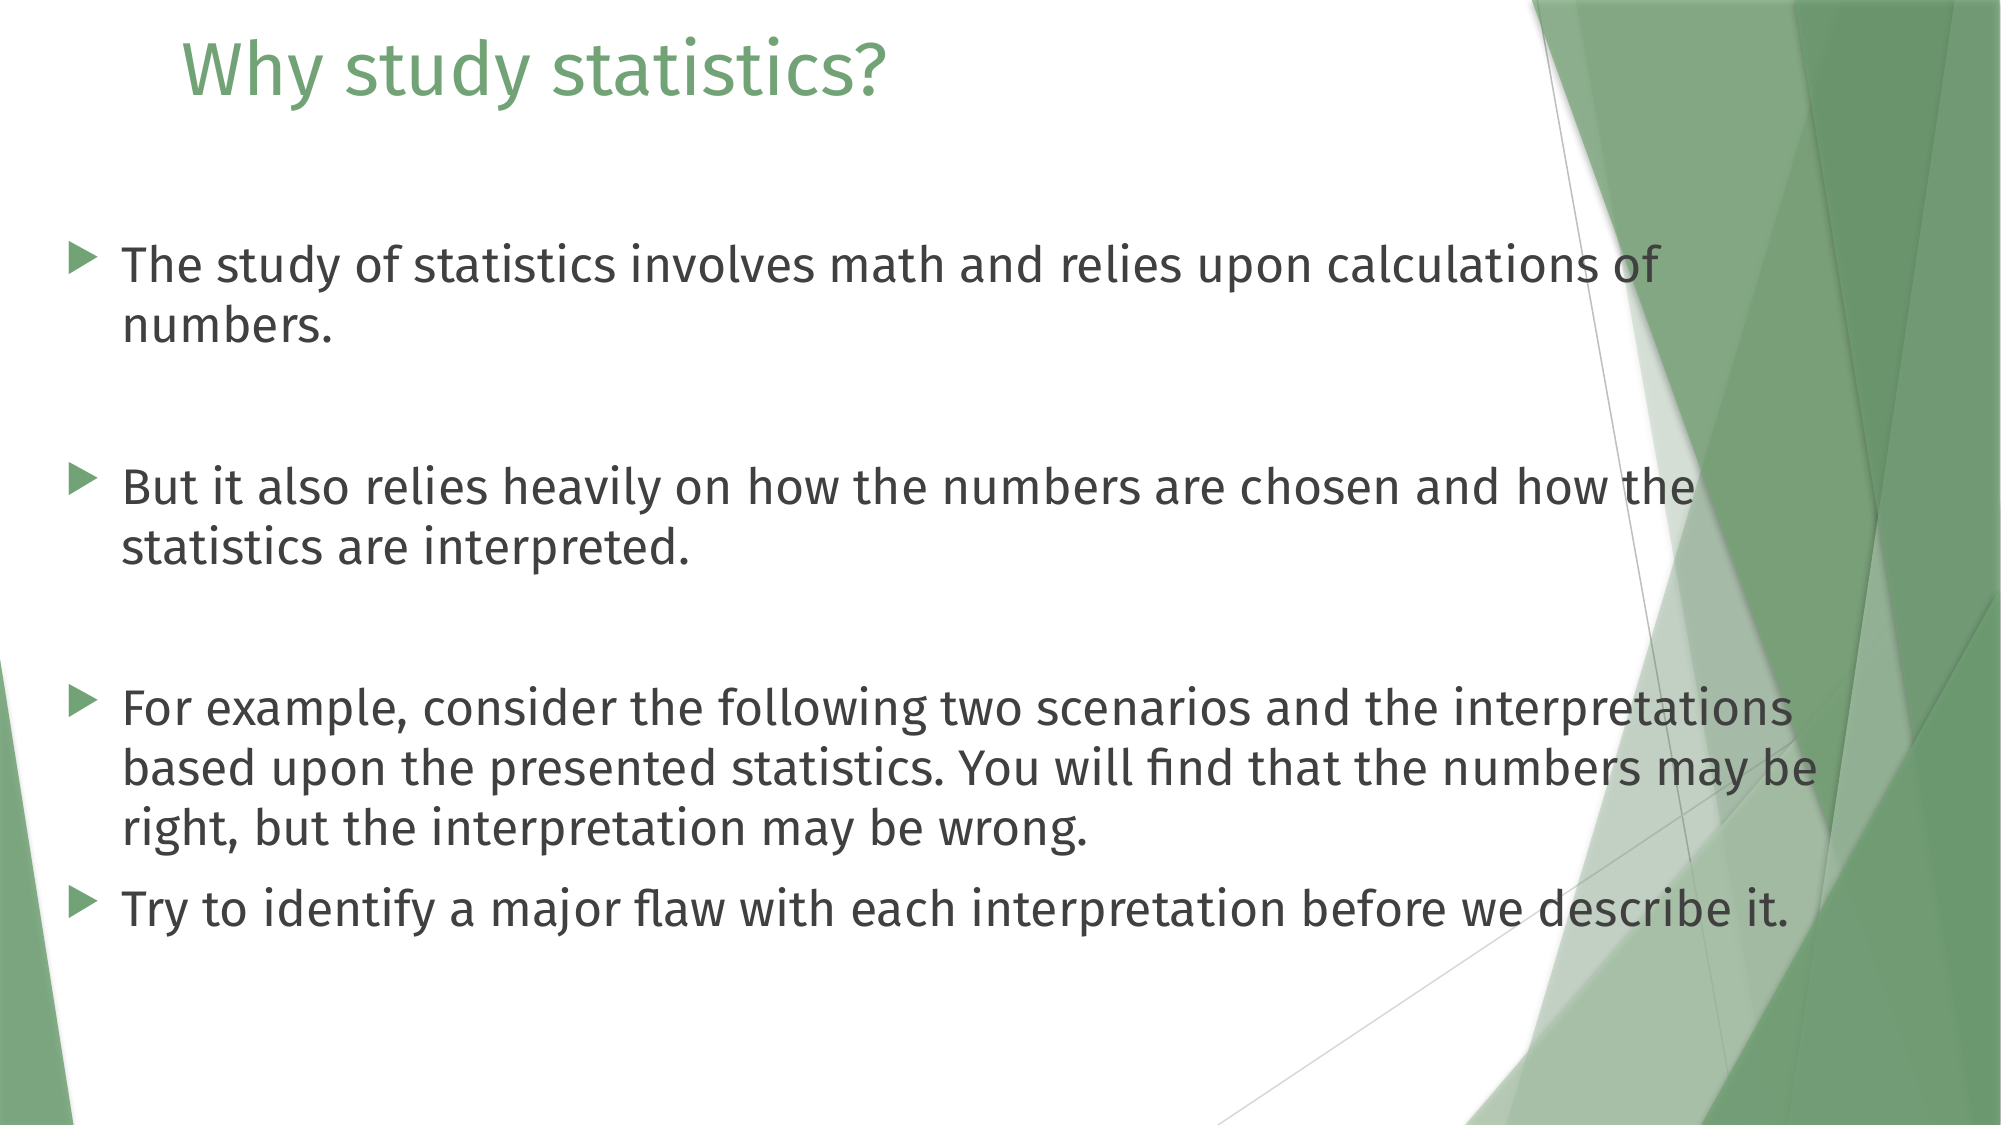

# Why study statistics?
The study of statistics involves math and relies upon calculations of numbers.

But it also relies heavily on how the numbers are chosen and how the statistics are interpreted.

For example, consider the following two scenarios and the interpretations based upon the presented statistics. You will find that the numbers may be right, but the interpretation may be wrong.
Try to identify a major flaw with each interpretation before we describe it.